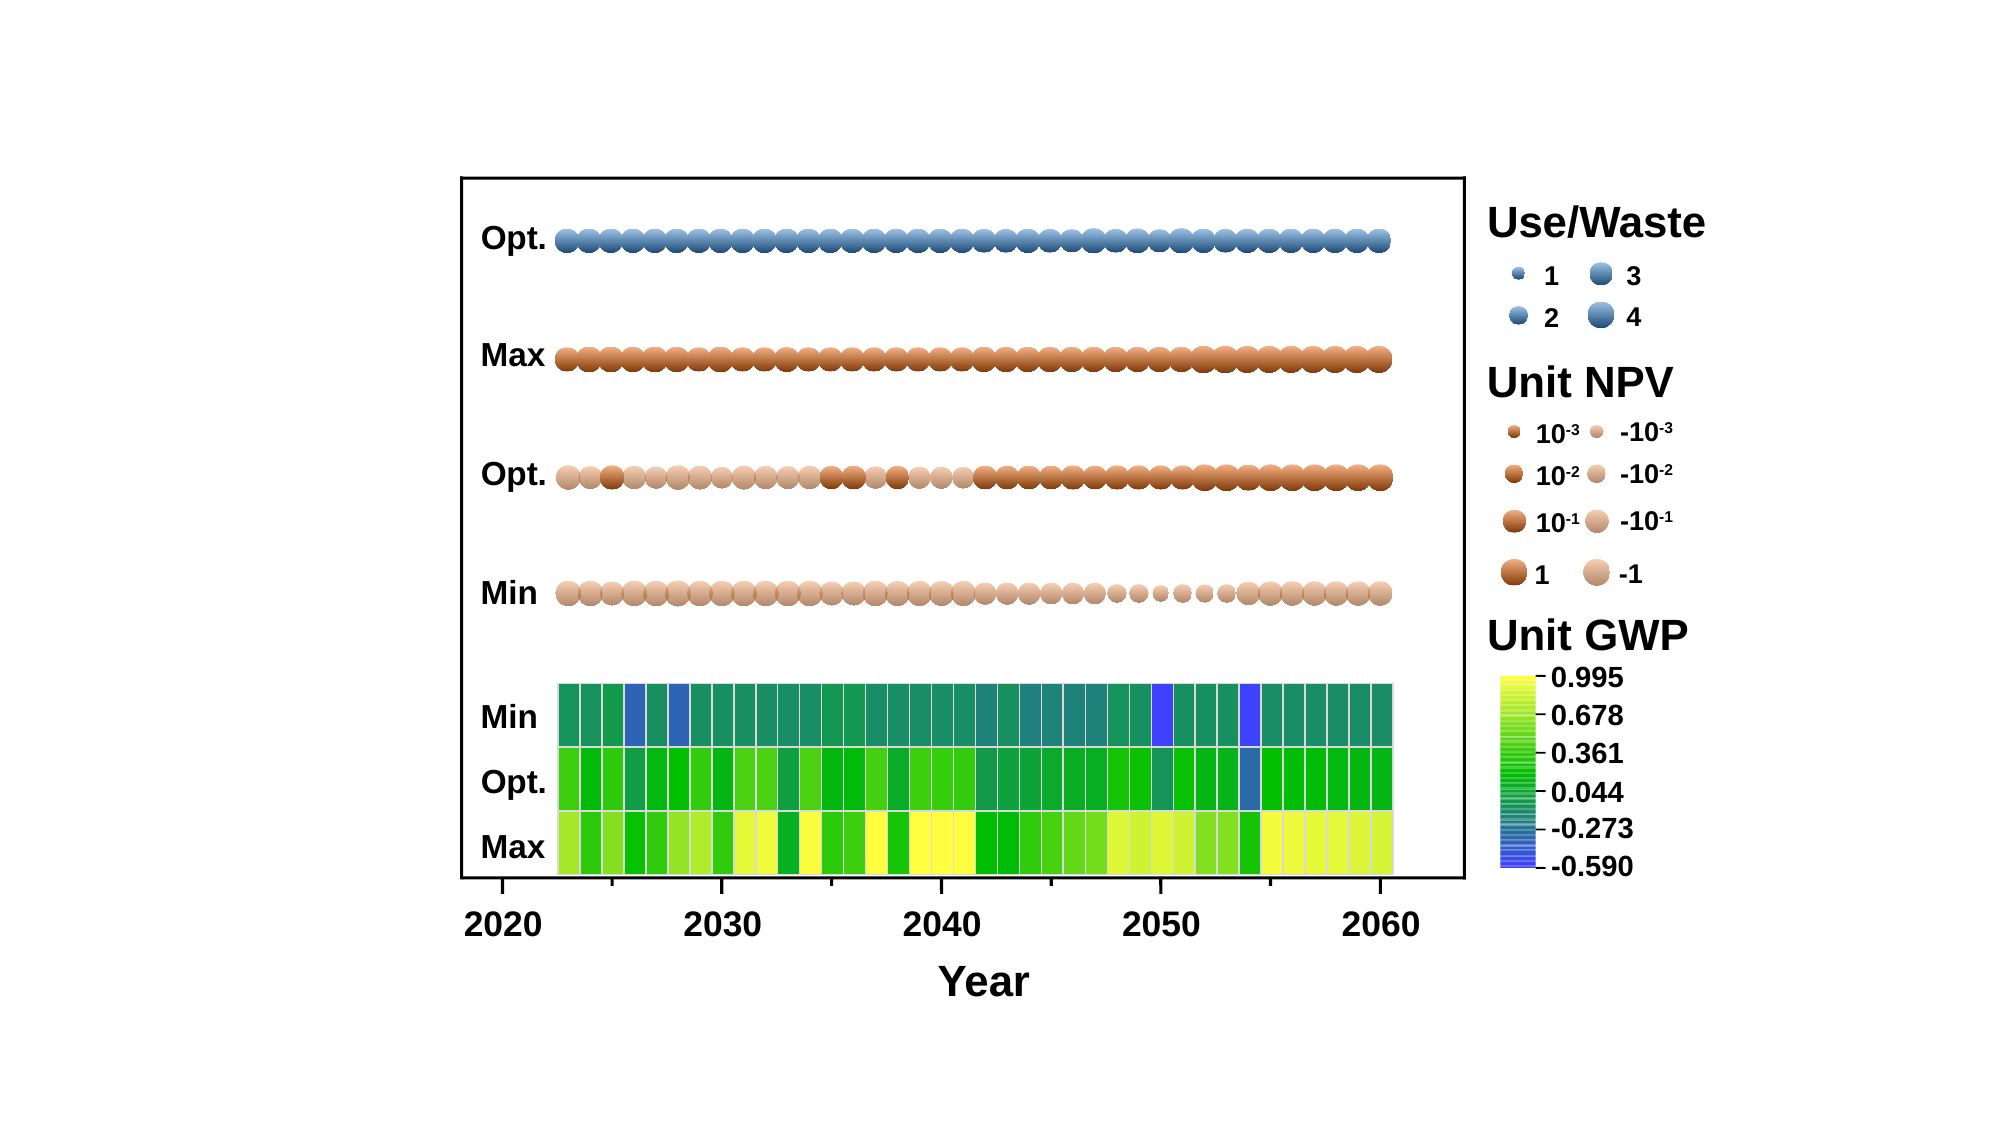

Use/Waste
Opt.

1
3

4
2

Max

Unit NPV
-10-3
10-3

Opt.
-10-2
10-2

-10-1
10-1

-1
1

Min

Unit GWP
0.995

Min
0.678

0.361

Opt.

1.5

0.044

-0.273

Max

-0.590

2020
2030
2040
2050
2060
Year